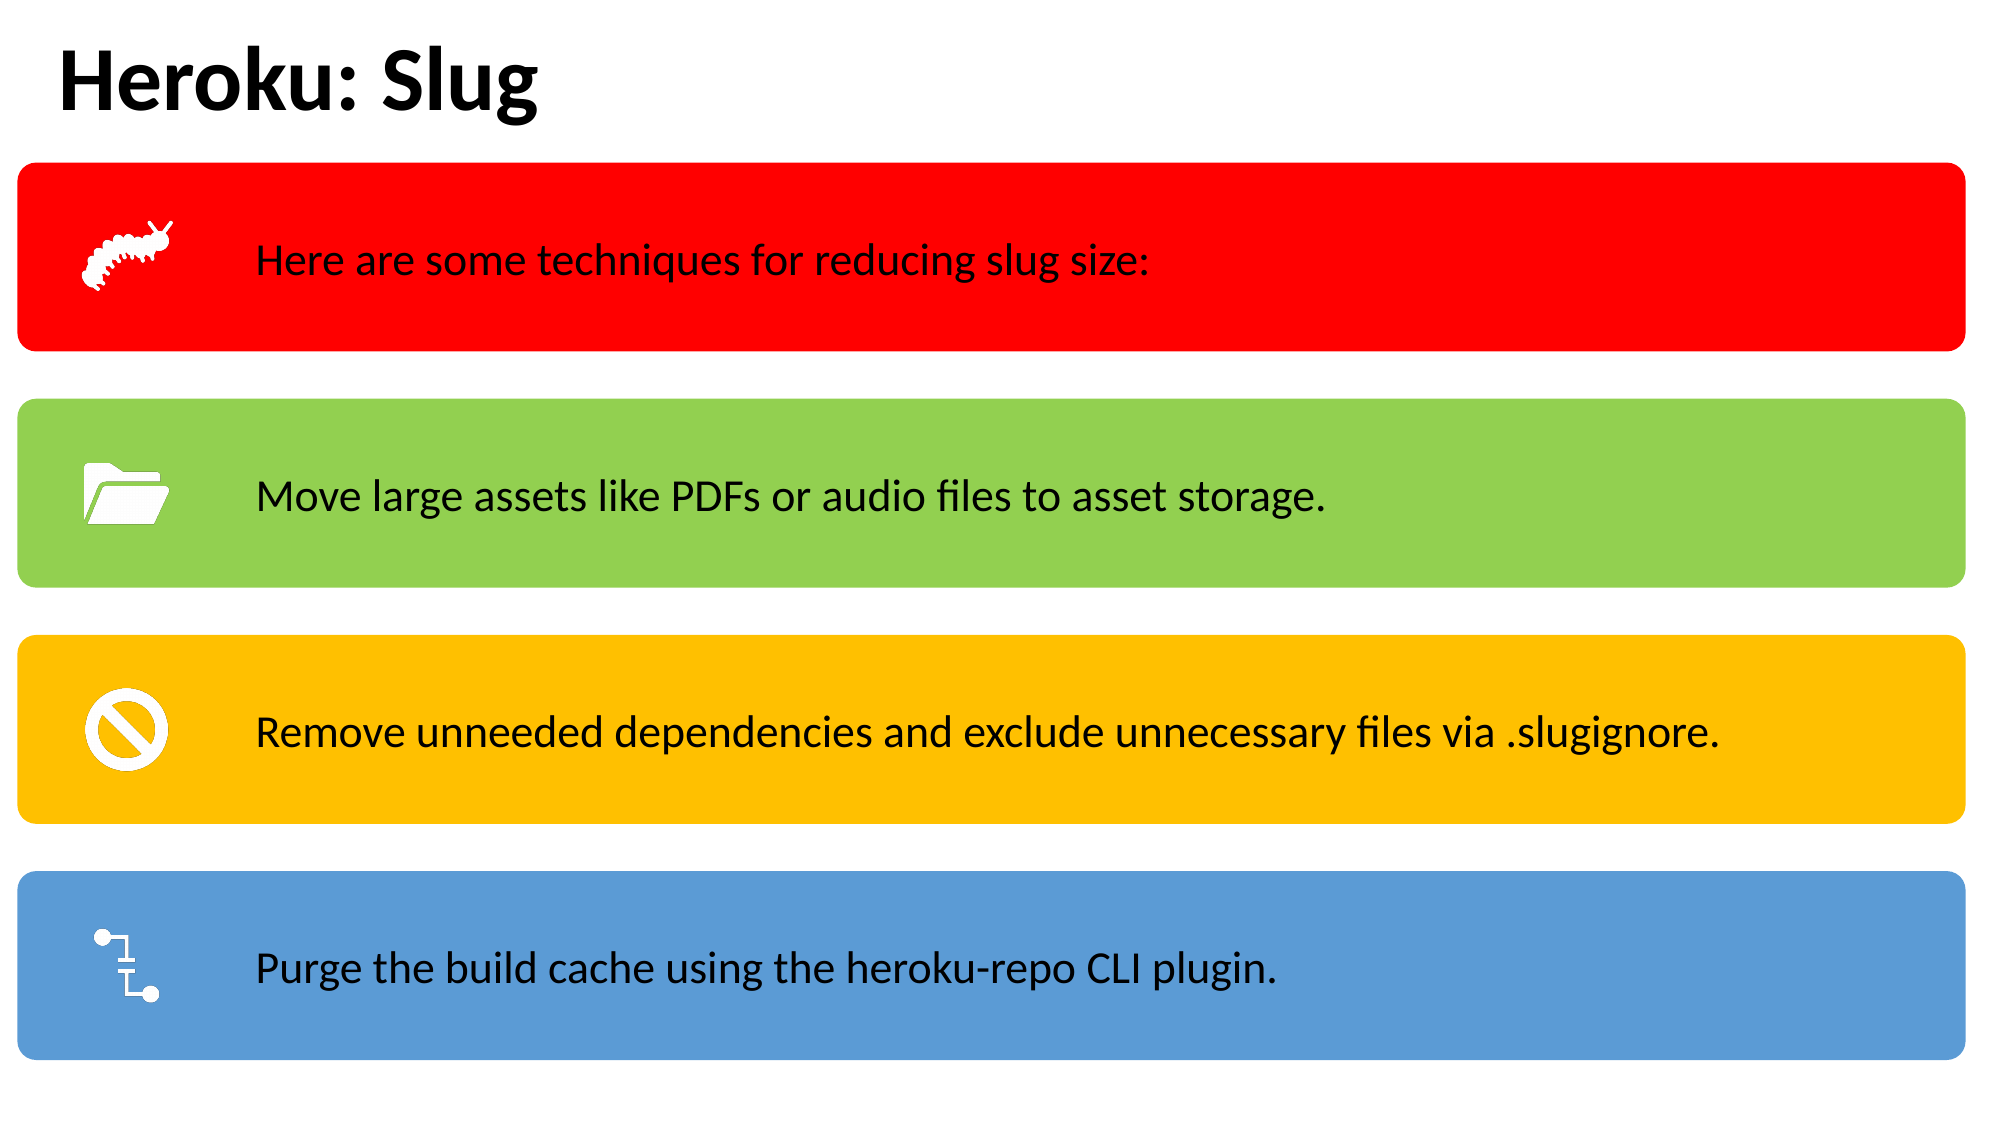

# Heroku: Slug
Here are some techniques for reducing slug size:
Move large assets like PDFs or audio files to asset storage.
Remove unneeded dependencies and exclude unnecessary files via .slugignore.
Purge the build cache using the heroku-repo CLI plugin.